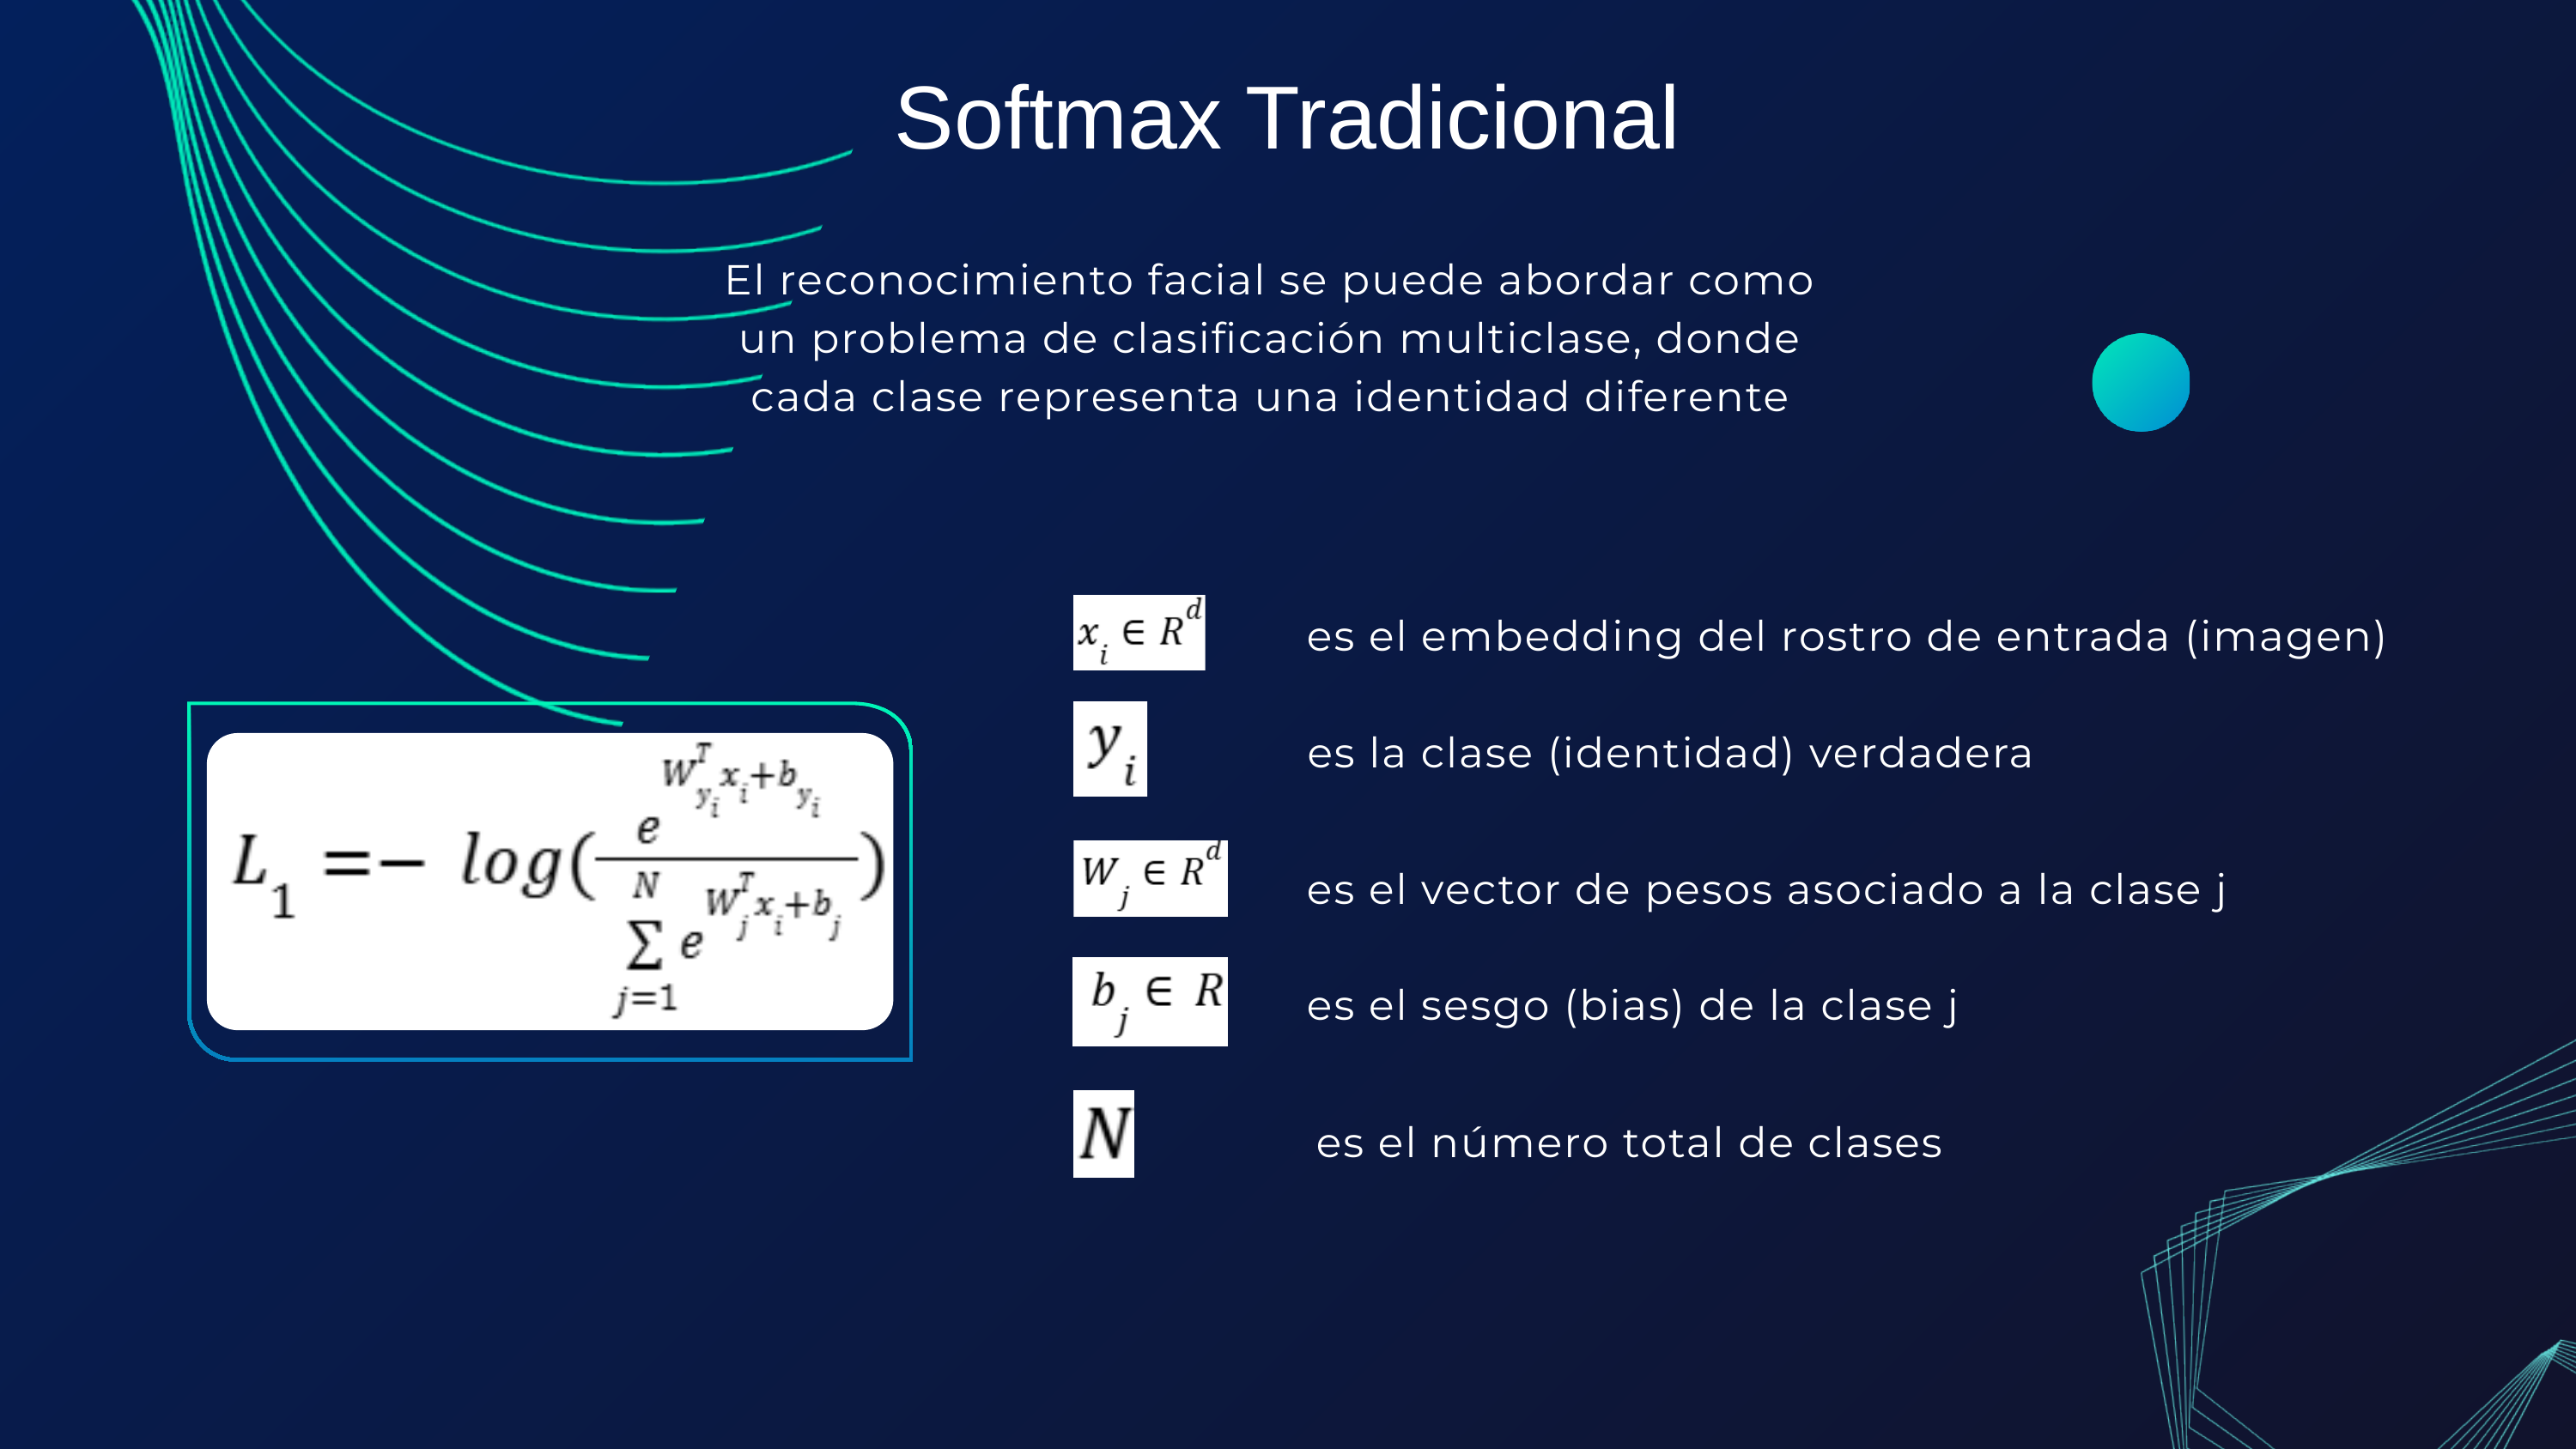

Softmax Tradicional
El reconocimiento facial se puede abordar como un problema de clasificación multiclase, donde cada clase representa una identidad diferente

es el embedding del rostro de entrada (imagen)

es la clase (identidad) verdadera

es el vector de pesos asociado a la clase j

es el sesgo (bias) de la clase j

es el número total de clases